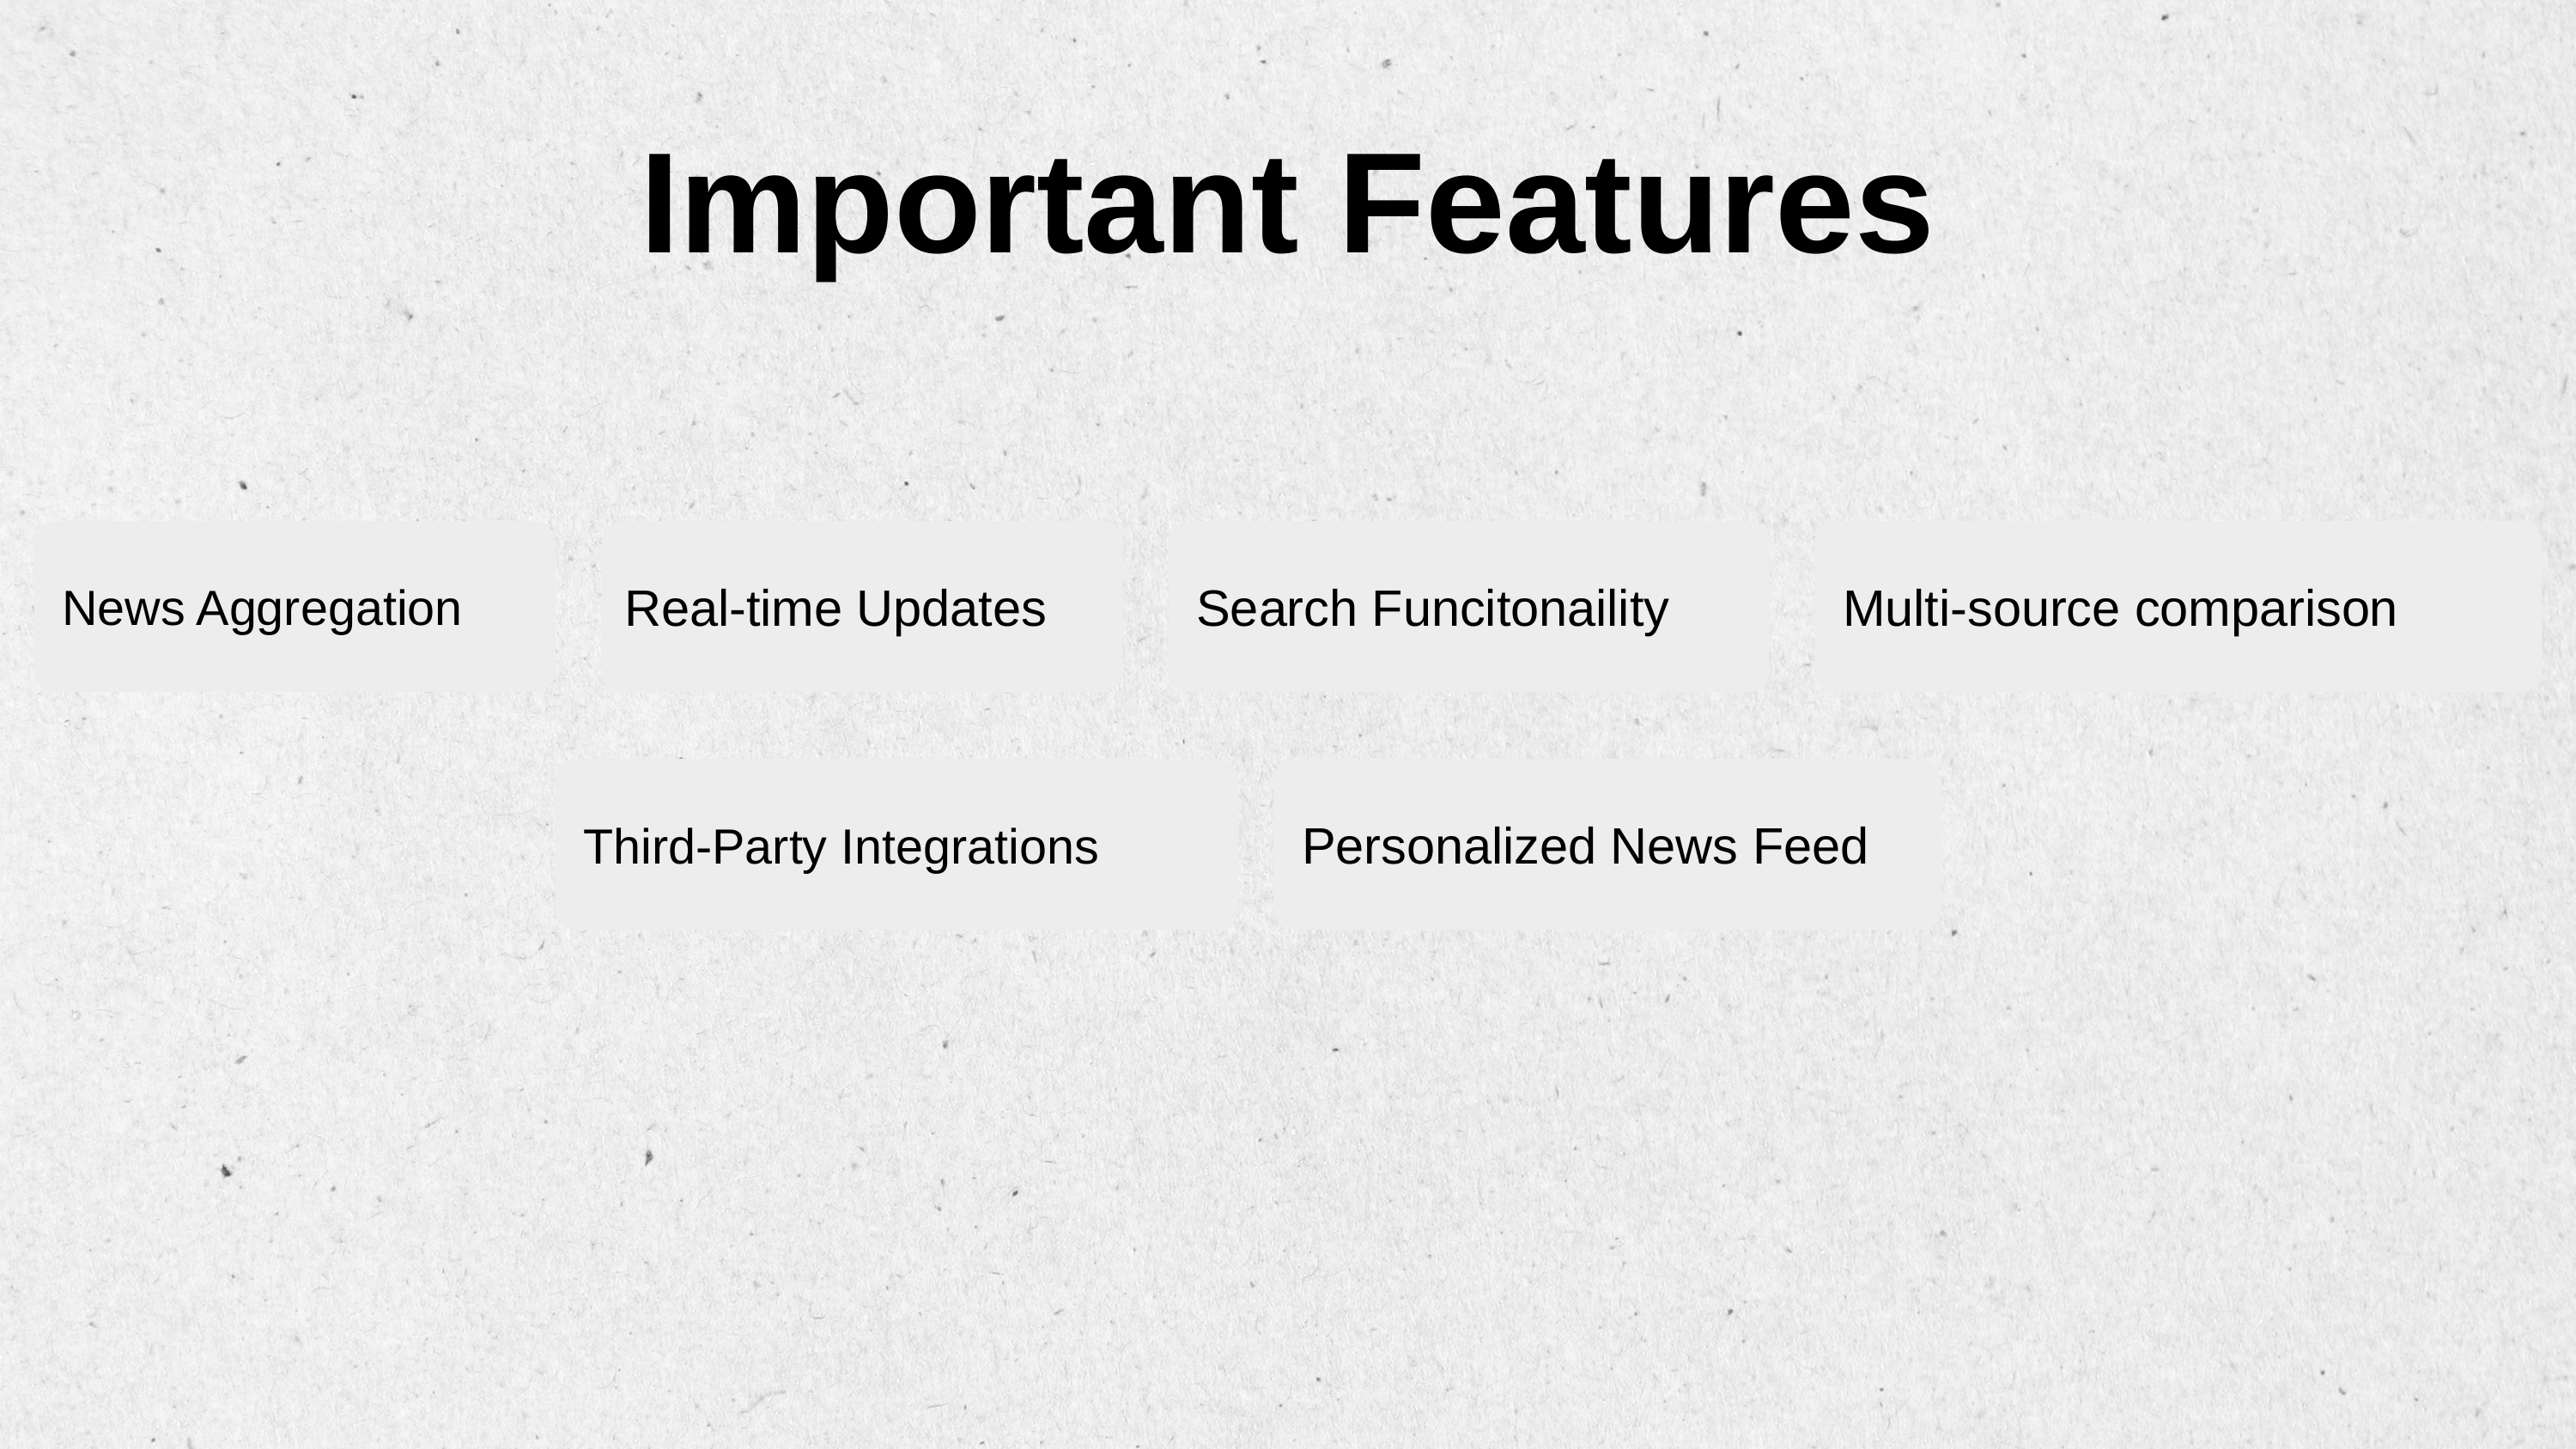

Important Features

Real-time Updates
Search Funcitonaility
Multi-source comparison
News Aggregation

Personalized News Feed
Third-Party Integrations